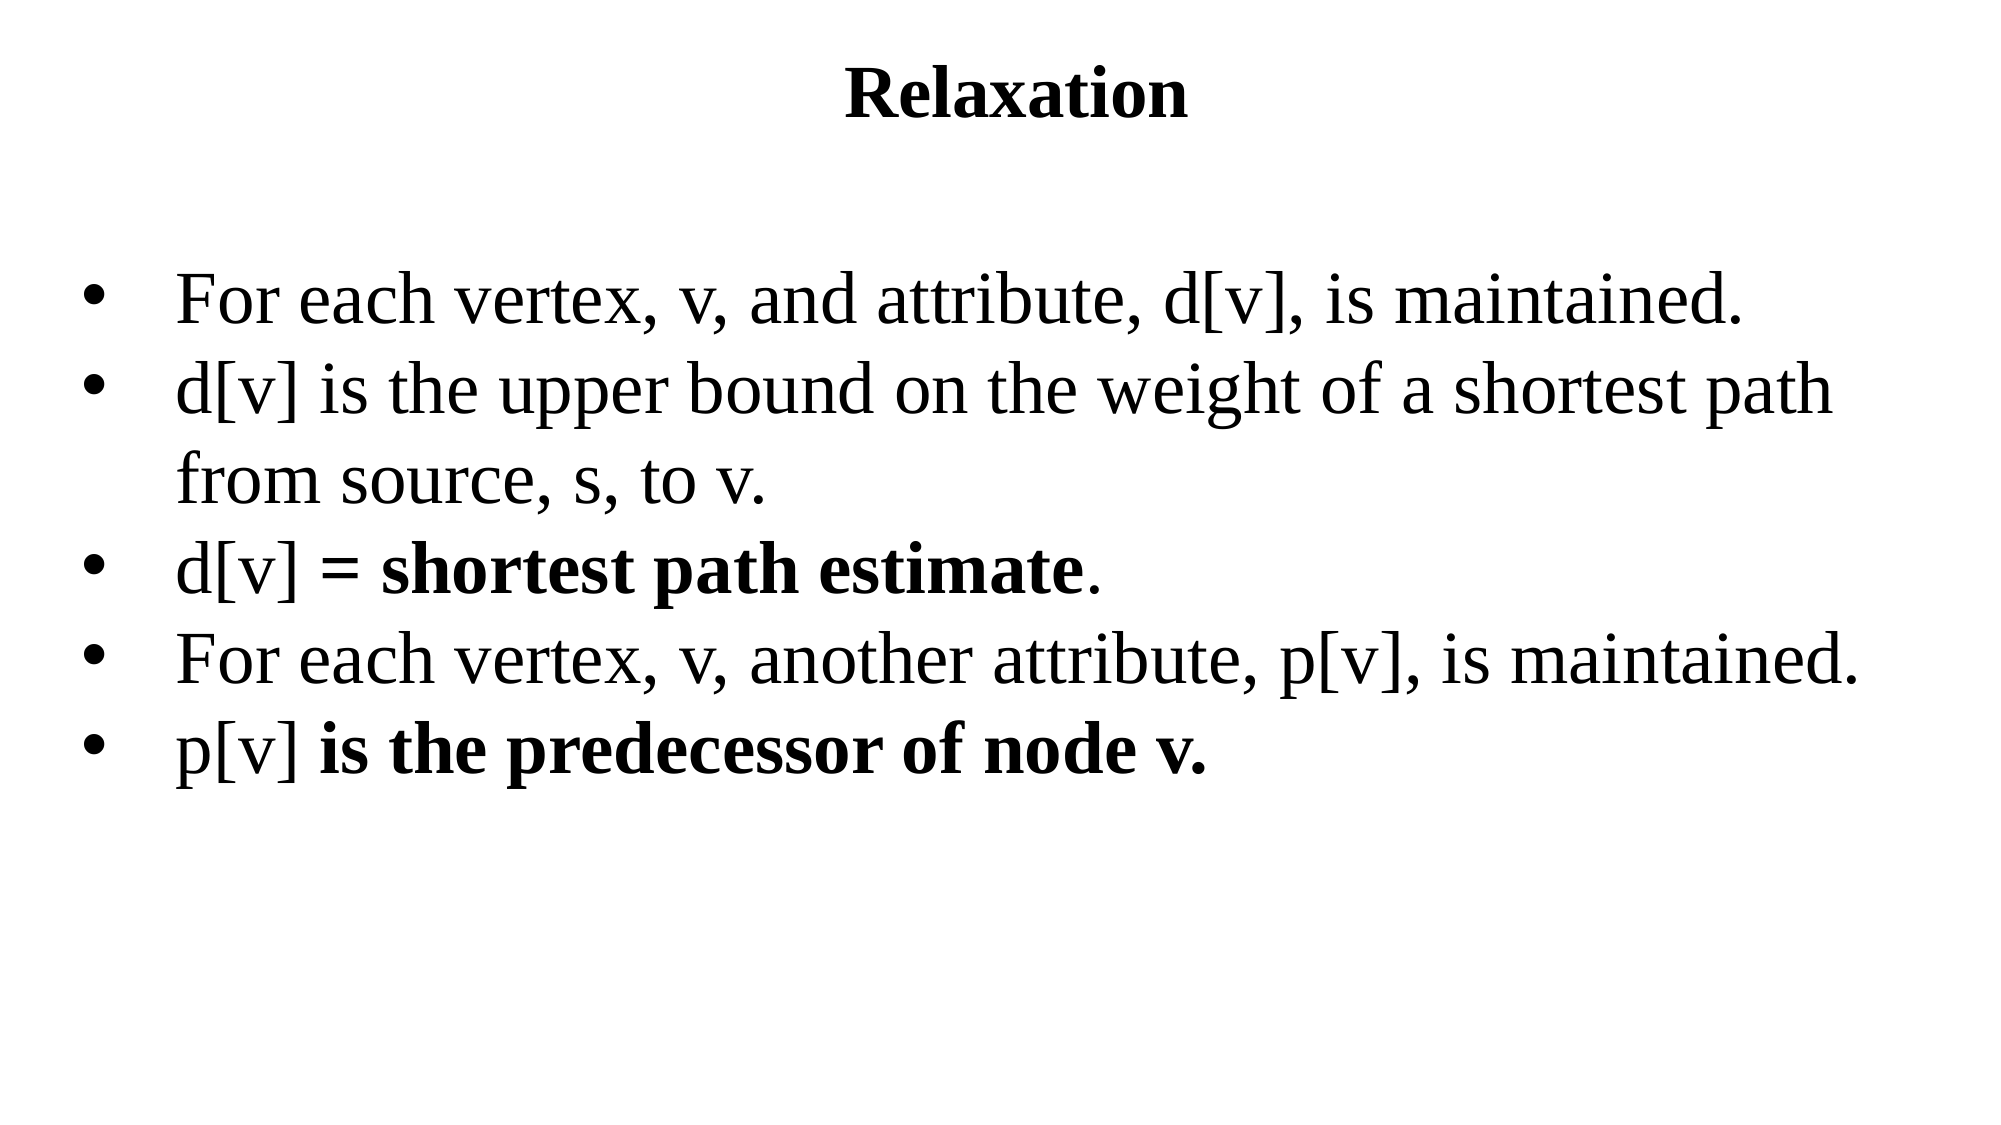

Relaxation
For each vertex, v, and attribute, d[v], is maintained.
d[v] is the upper bound on the weight of a shortest path from source, s, to v.
d[v] = shortest path estimate.
For each vertex, v, another attribute, p[v], is maintained.
p[v] is the predecessor of node v.